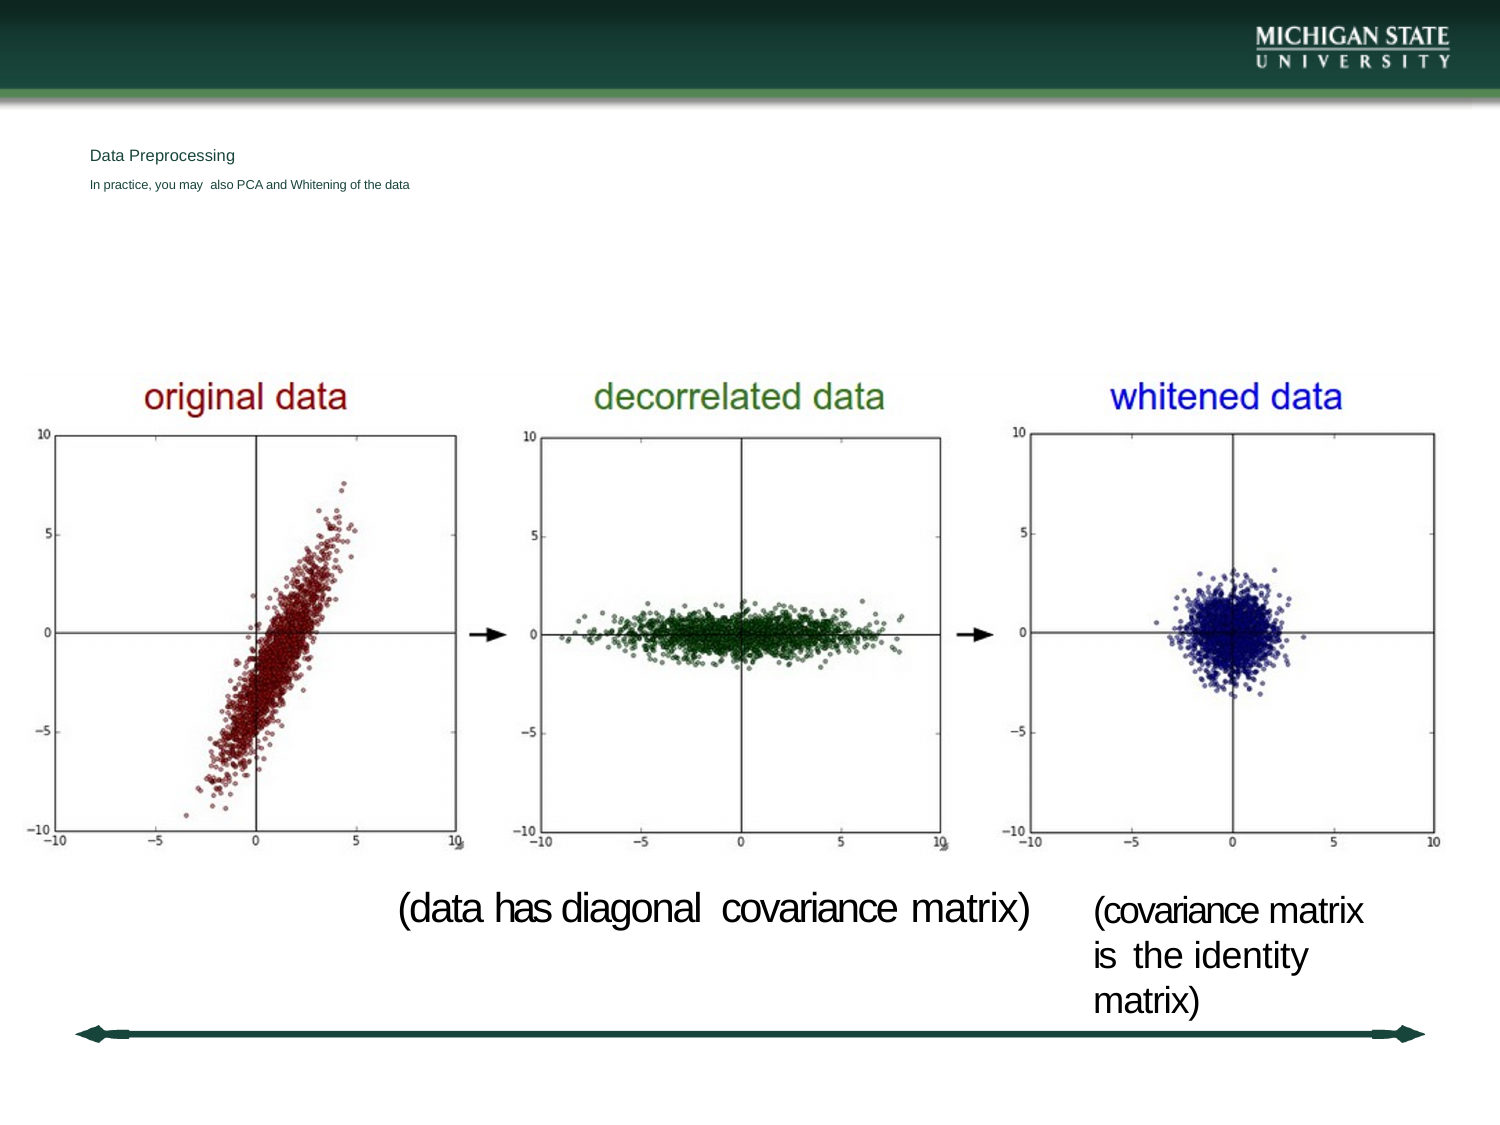

# Data Preprocessing In practice, you may  also PCA and Whitening of the data

(data has diagonal  covariance matrix)
(covariance matrix is  the identity matrix)